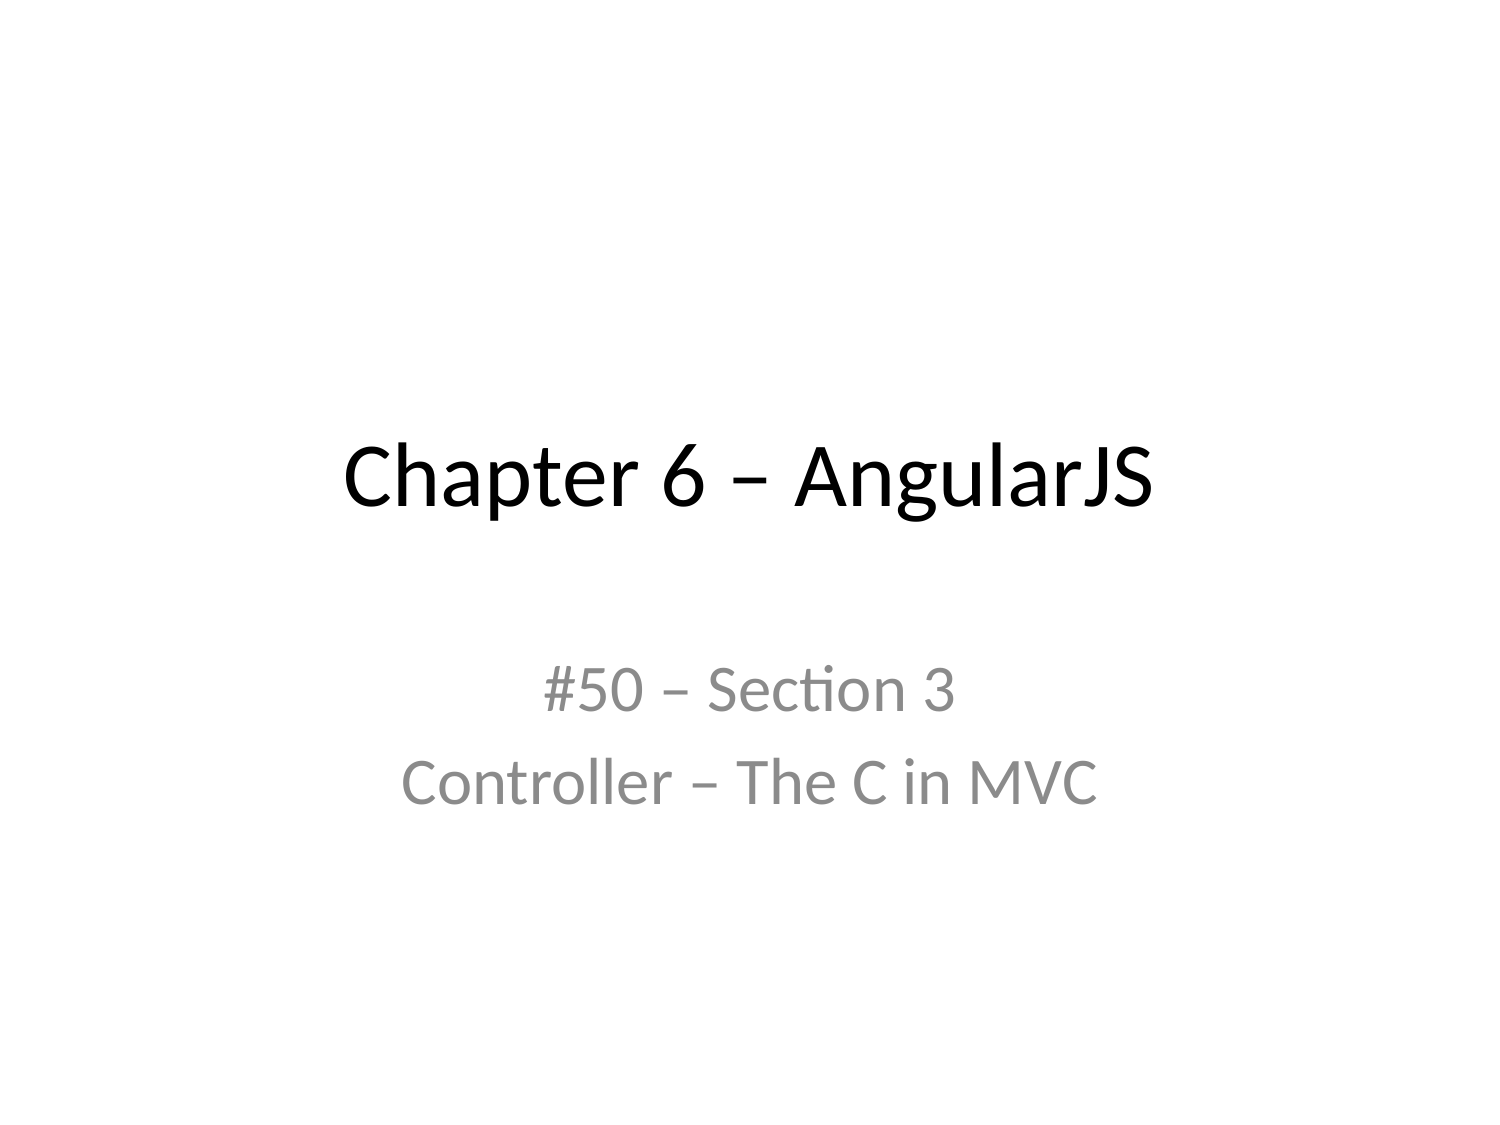

# Chapter 6 – AngularJS
#50 – Section 3
Controller – The C in MVC